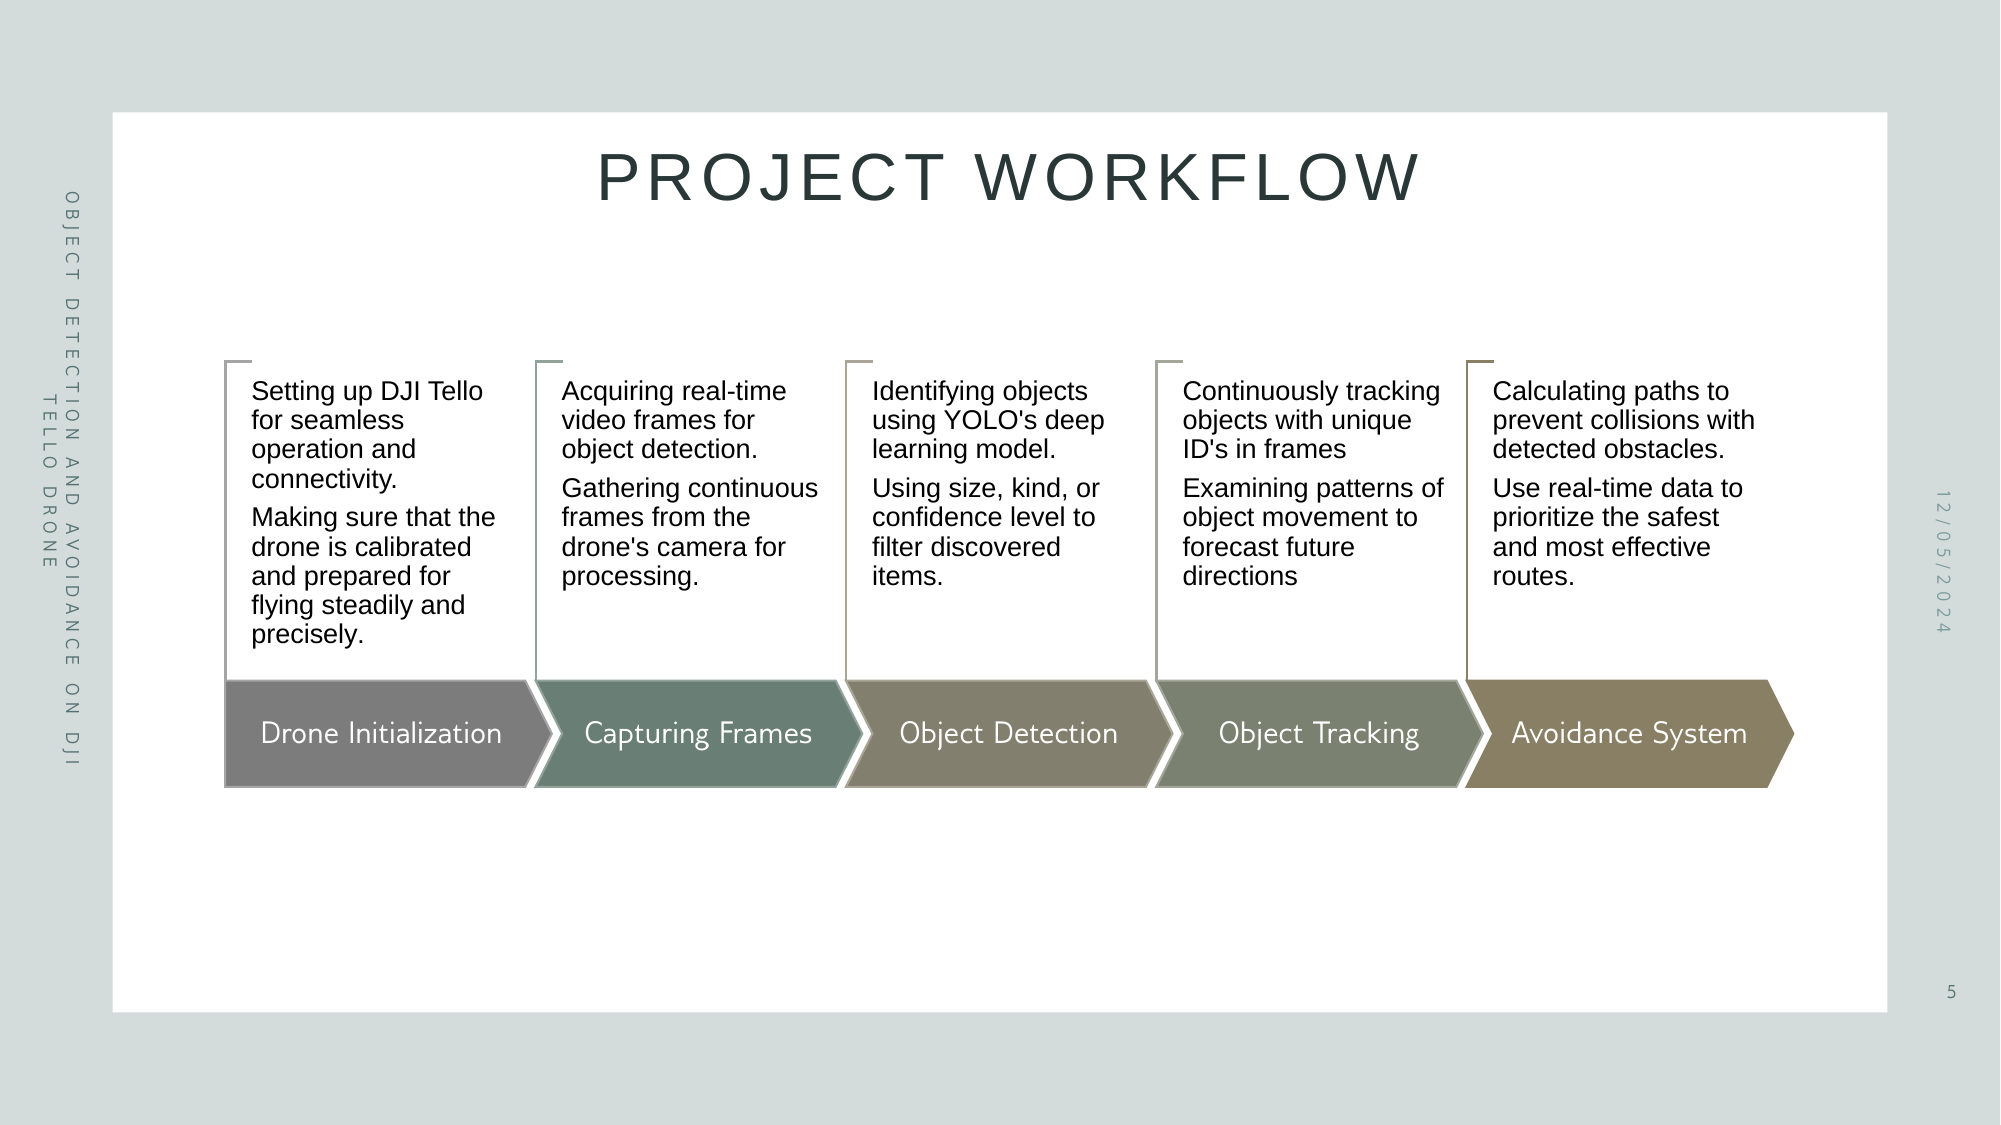

Project Workflow
Drone Initialization
Setting up DJI Tello for seamless operation and connectivity.
Making sure that the drone is calibrated and prepared for flying steadily and precisely.
Capturing Frames
Acquiring real-time video frames for object detection.
Gathering continuous frames from the drone's camera for processing.
Object Detection
Identifying objects using YOLO's deep learning model.
Using size, kind, or confidence level to filter discovered items.
Object Tracking
Continuously tracking objects with unique ID's in frames
Examining patterns of object movement to forecast future directions
Avoidance System
Calculating paths to prevent collisions with detected obstacles.
Use real-time data to prioritize the safest and most effective routes.
Object Detection and avoidance on DJI Tello drone
12/05/2024
5